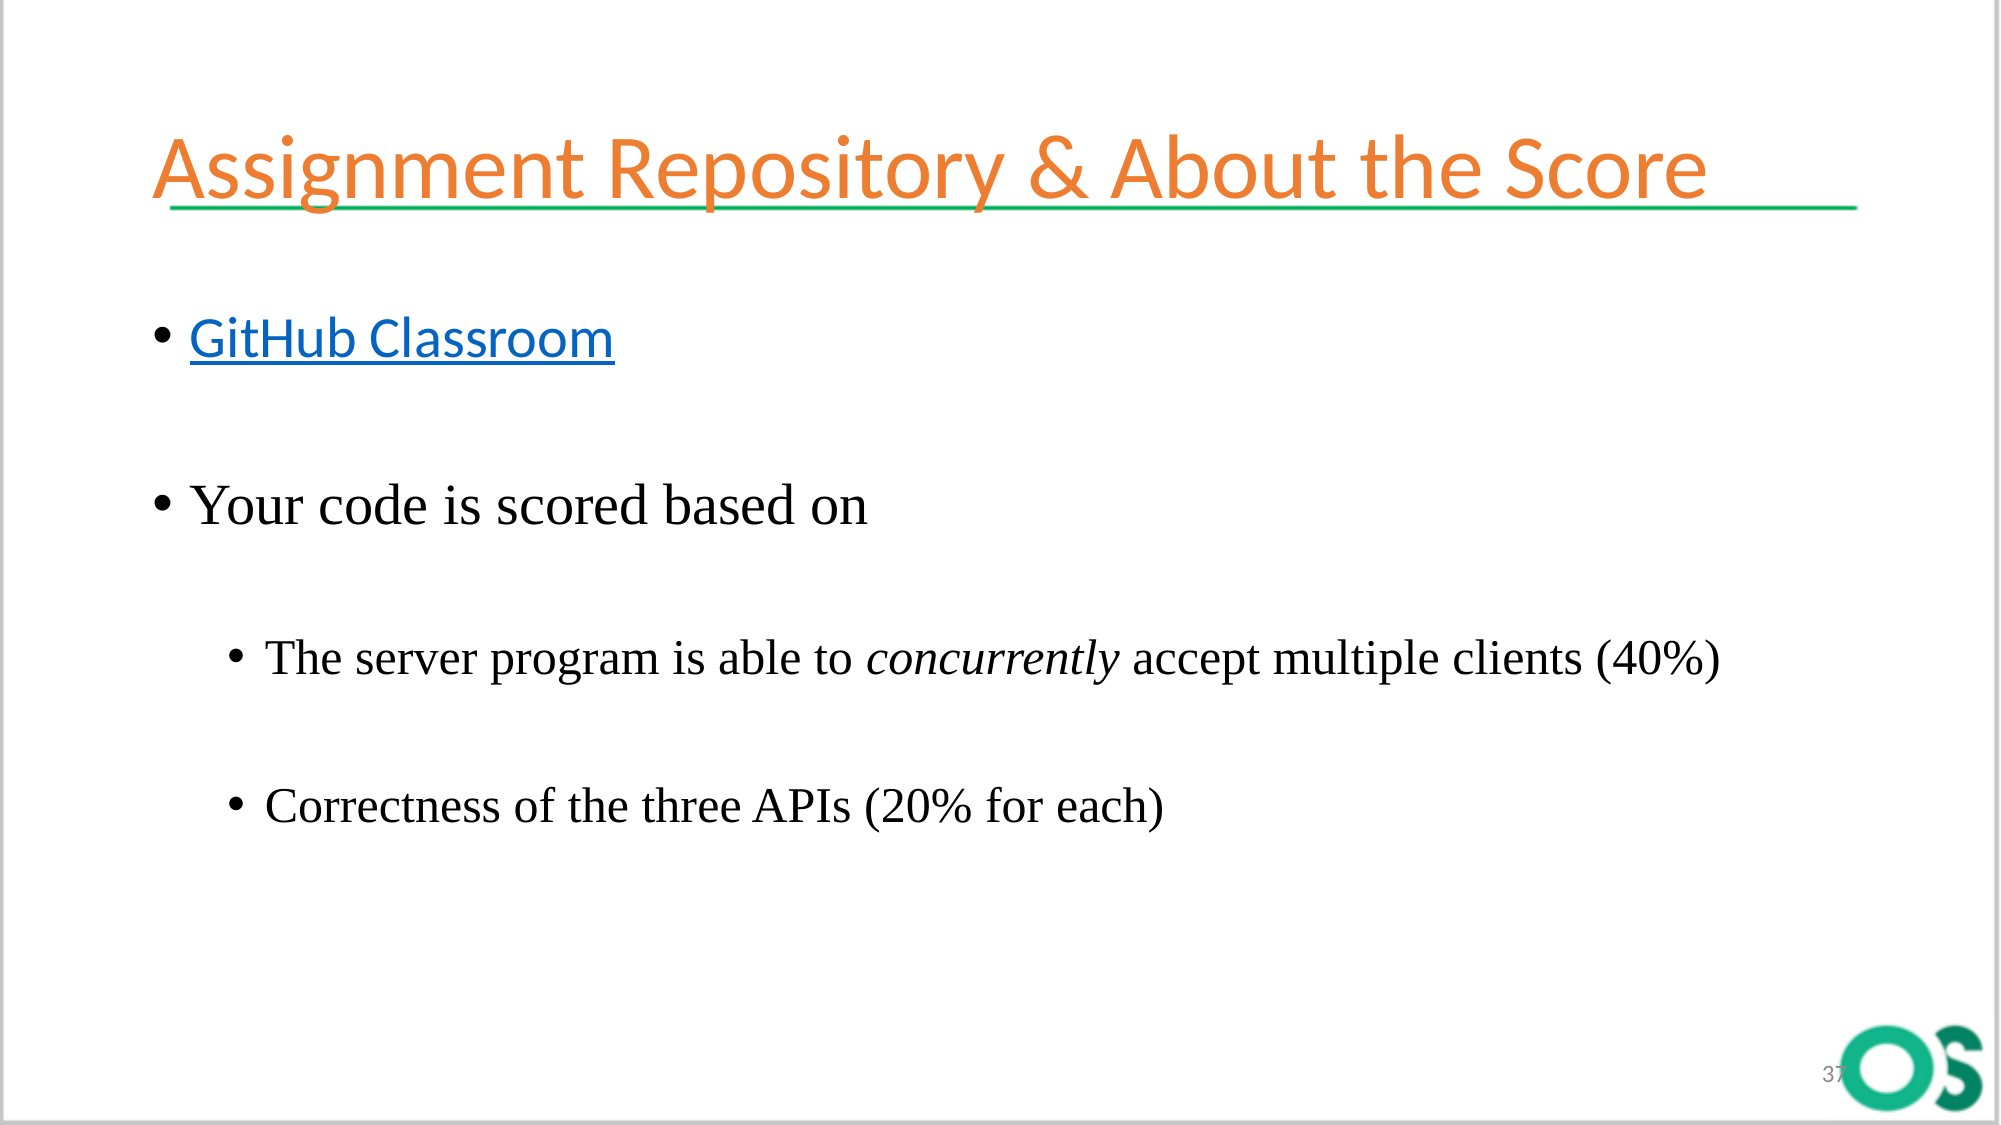

# Assignment Repository & About the Score
GitHub Classroom

Your code is scored based on

The server program is able to concurrently accept multiple clients (40%)

Correctness of the three APIs (20% for each)

37